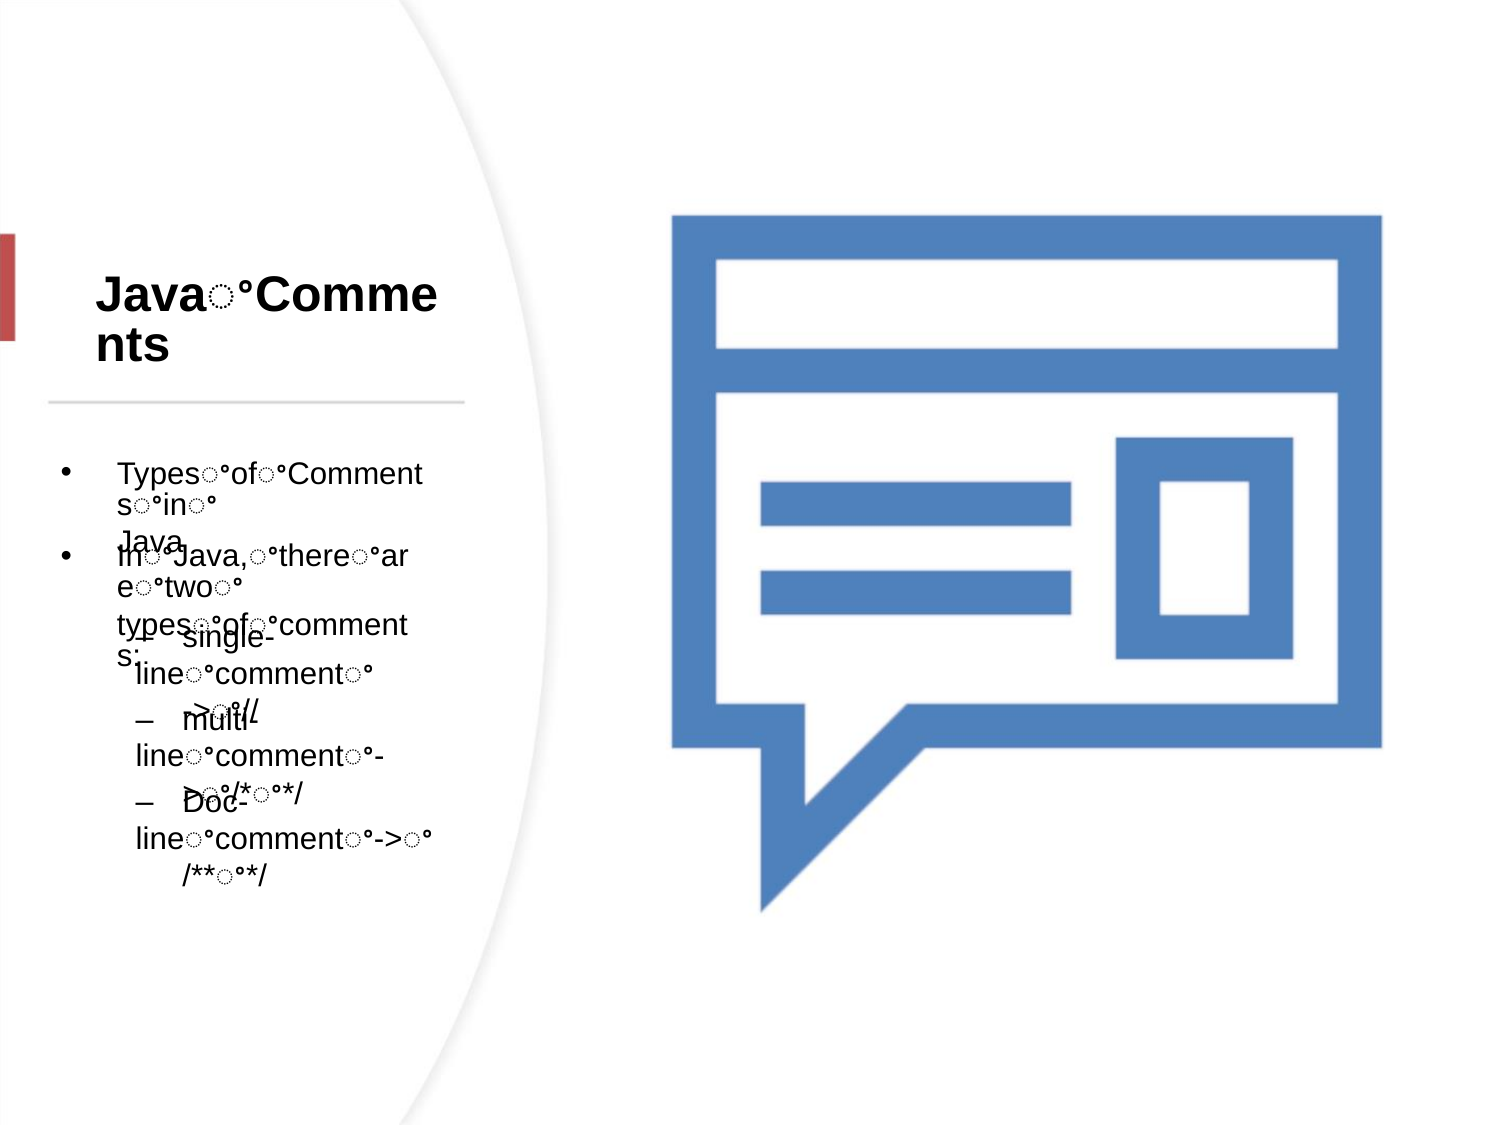

JavaꢀComments
•
•
TypesꢀofꢀCommentsꢀinꢀ
Java
InꢀJava,ꢀthereꢀareꢀtwoꢀ
typesꢀofꢀcomments:
– single-lineꢀcommentꢀ
->ꢀ//
– multi-lineꢀcommentꢀ-
>ꢀ/*ꢀ*/
– Doc-lineꢀcommentꢀ->ꢀ
/**ꢀ*/